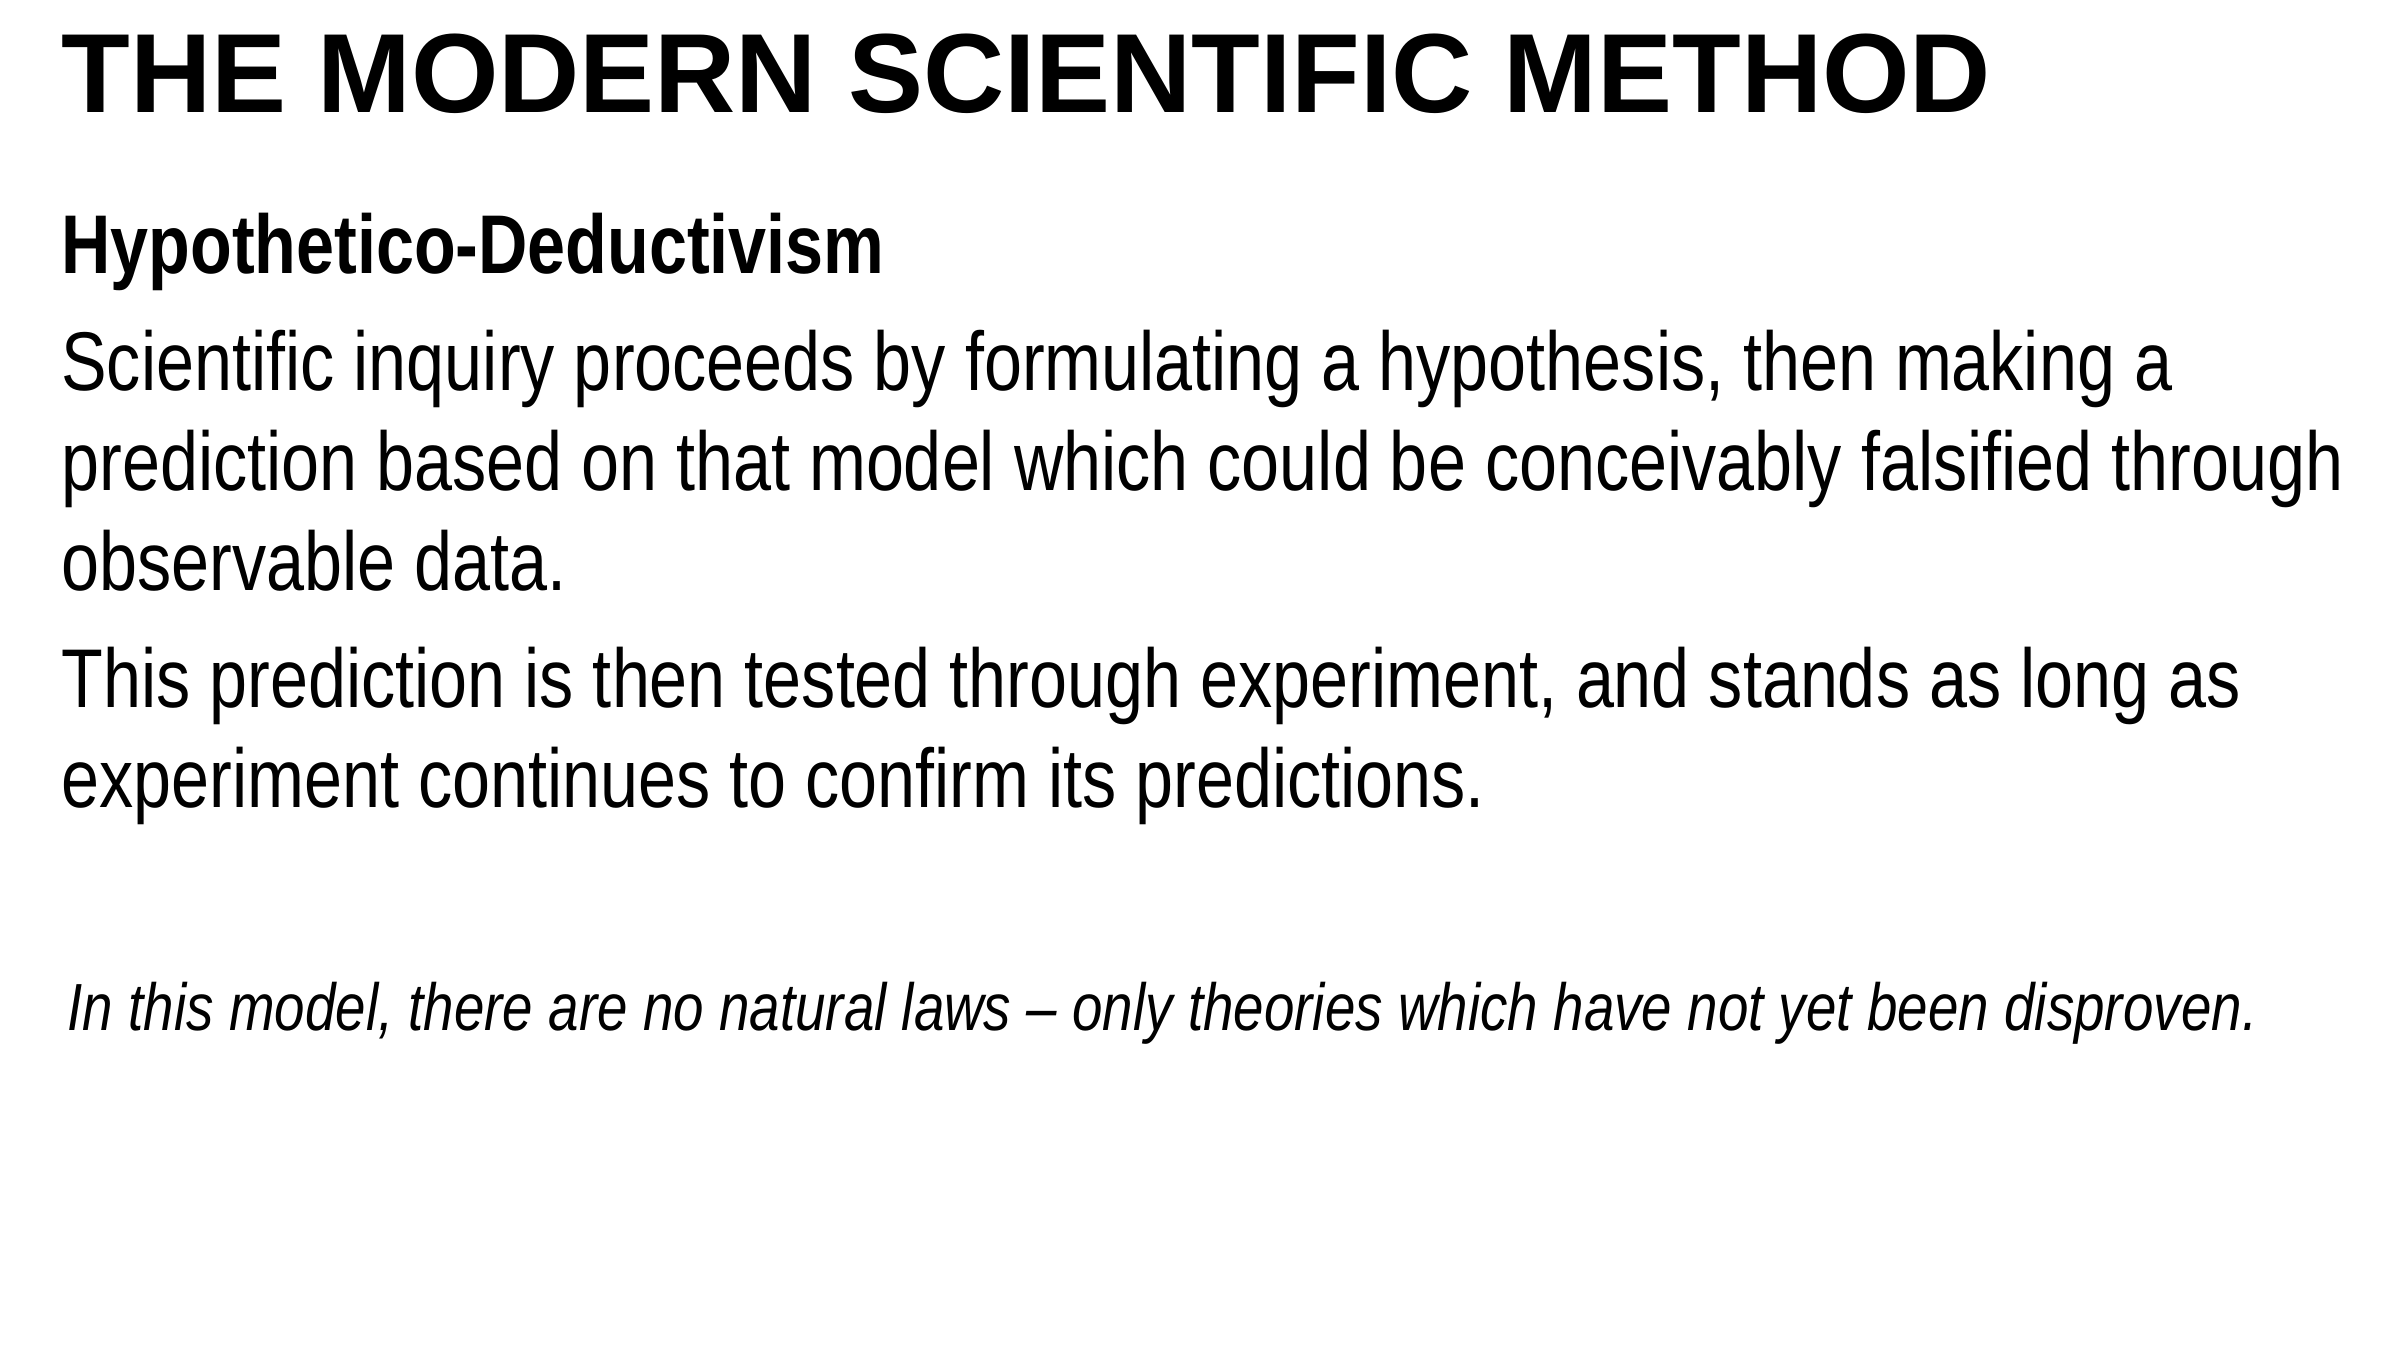

# The Modern Scientific Method
Hypothetico-Deductivism
Scientific inquiry proceeds by formulating a hypothesis, then making a prediction based on that model which could be conceivably falsified through observable data.
This prediction is then tested through experiment, and stands as long as experiment continues to confirm its predictions.

In this model, there are no natural laws – only theories which have not yet been disproven.